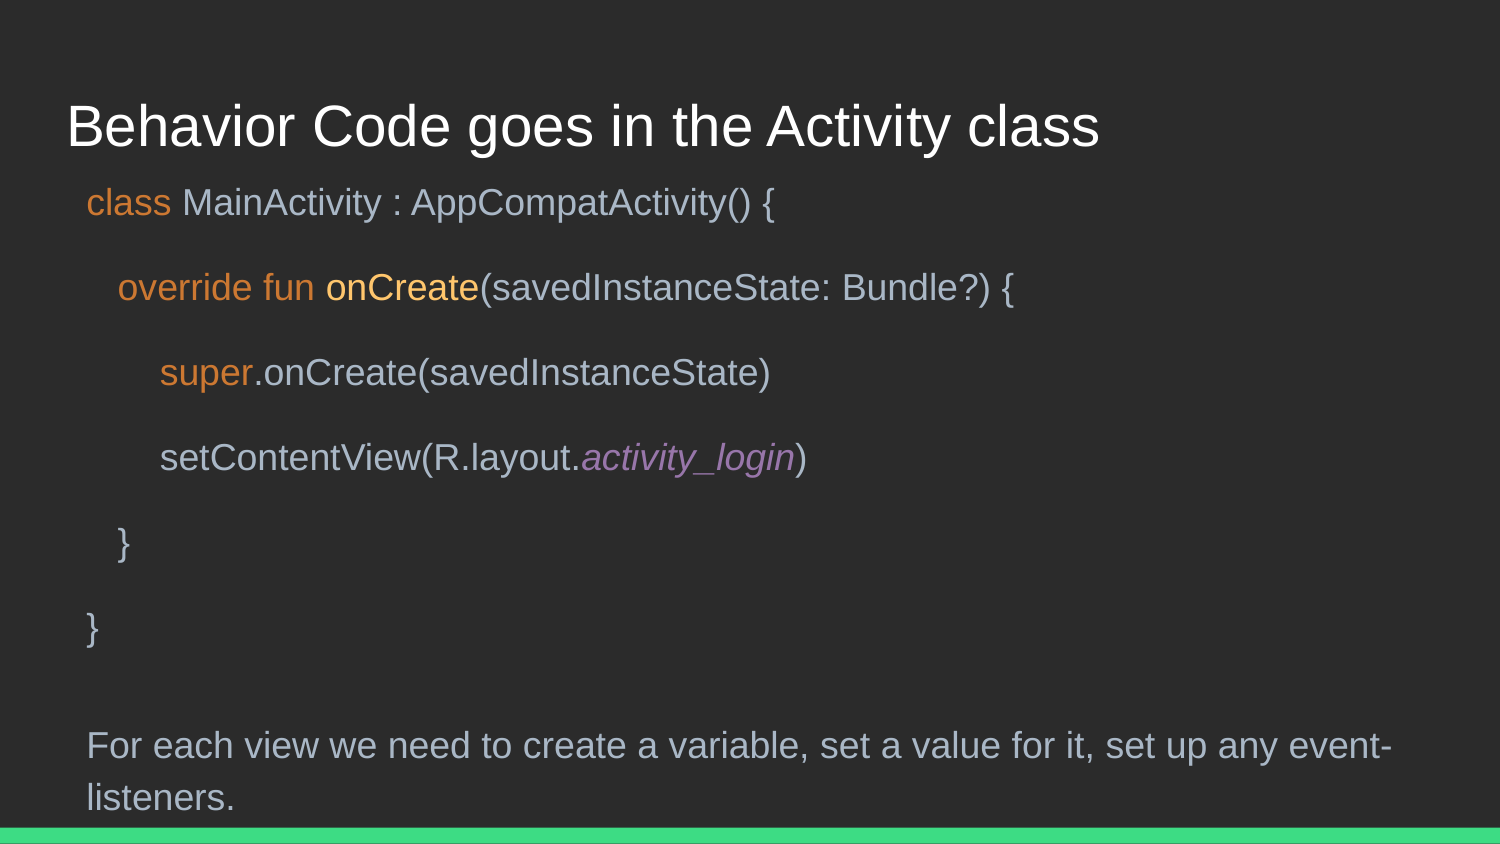

# Behavior Code goes in the Activity class
class MainActivity : AppCompatActivity() {
   override fun onCreate(savedInstanceState: Bundle?) {
       super.onCreate(savedInstanceState)
       setContentView(R.layout.activity_login)
   }
}
For each view we need to create a variable, set a value for it, set up any event-listeners.